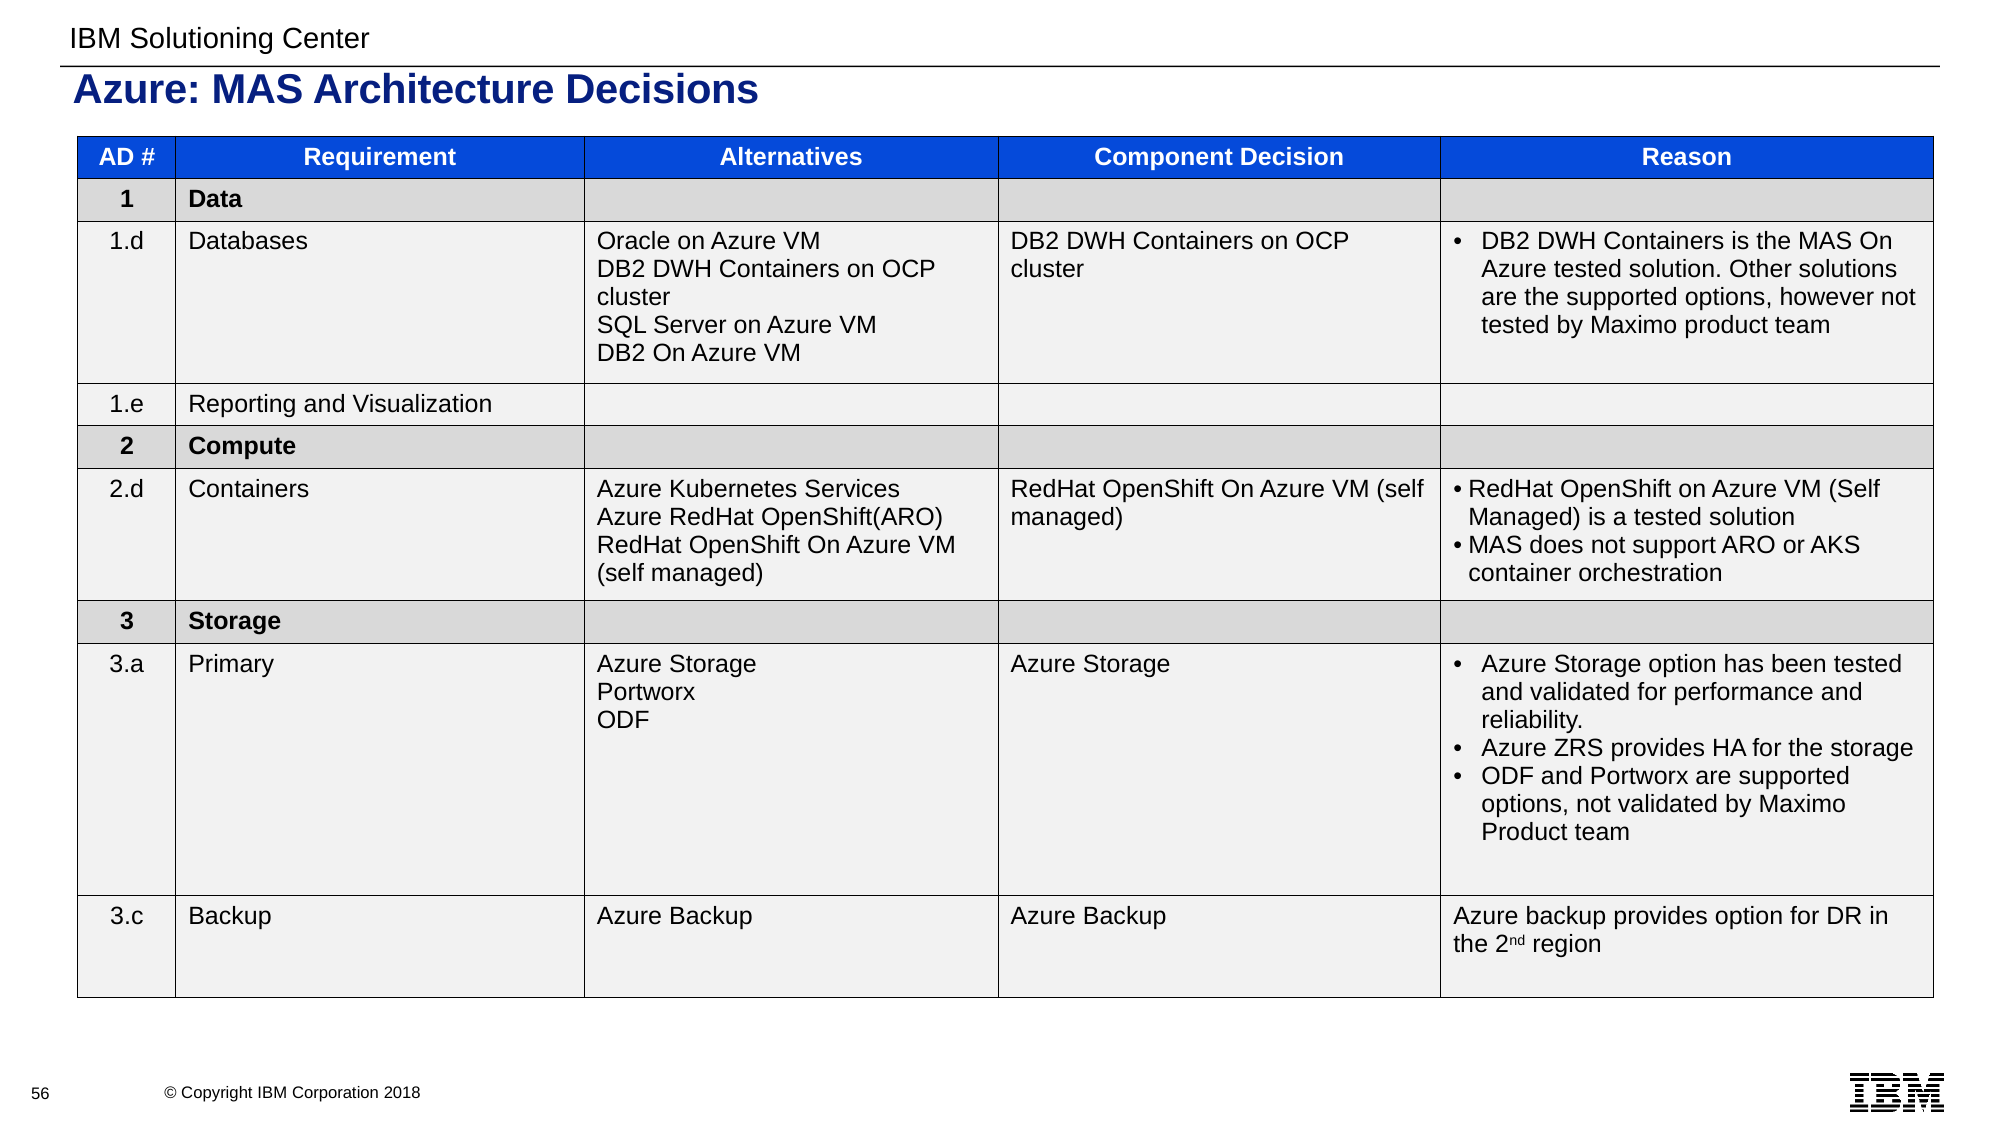

Azure: MAS Architecture Decisions
| AD # | Requirement | Alternatives | Component Decision | Reason |
| --- | --- | --- | --- | --- |
| 1 | Data |  |  |  |
| 1.d | Databases | Oracle on Azure VM DB2 DWH Containers on OCP cluster SQL Server on Azure VM DB2 On Azure VM | DB2 DWH Containers on OCP cluster | DB2 DWH Containers is the MAS On Azure tested solution. Other solutions are the supported options, however not tested by Maximo product team |
| 1.e | Reporting and Visualization |  |  |  |
| 2 | Compute |  |  |  |
| 2.d | Containers | Azure Kubernetes Services Azure RedHat OpenShift(ARO) RedHat OpenShift On Azure VM (self managed) | RedHat OpenShift On Azure VM (self managed) | RedHat OpenShift on Azure VM (Self Managed) is a tested solution MAS does not support ARO or AKS container orchestration |
| 3 | Storage |  |  |  |
| 3.a | Primary | Azure Storage Portworx ODF | Azure Storage | Azure Storage option has been tested and validated for performance and reliability. Azure ZRS provides HA for the storage ODF and Portworx are supported options, not validated by Maximo Product team |
| 3.c | Backup | Azure Backup | Azure Backup | Azure backup provides option for DR in the 2nd region |
56
Template - 2022 Edition, Version 2.04